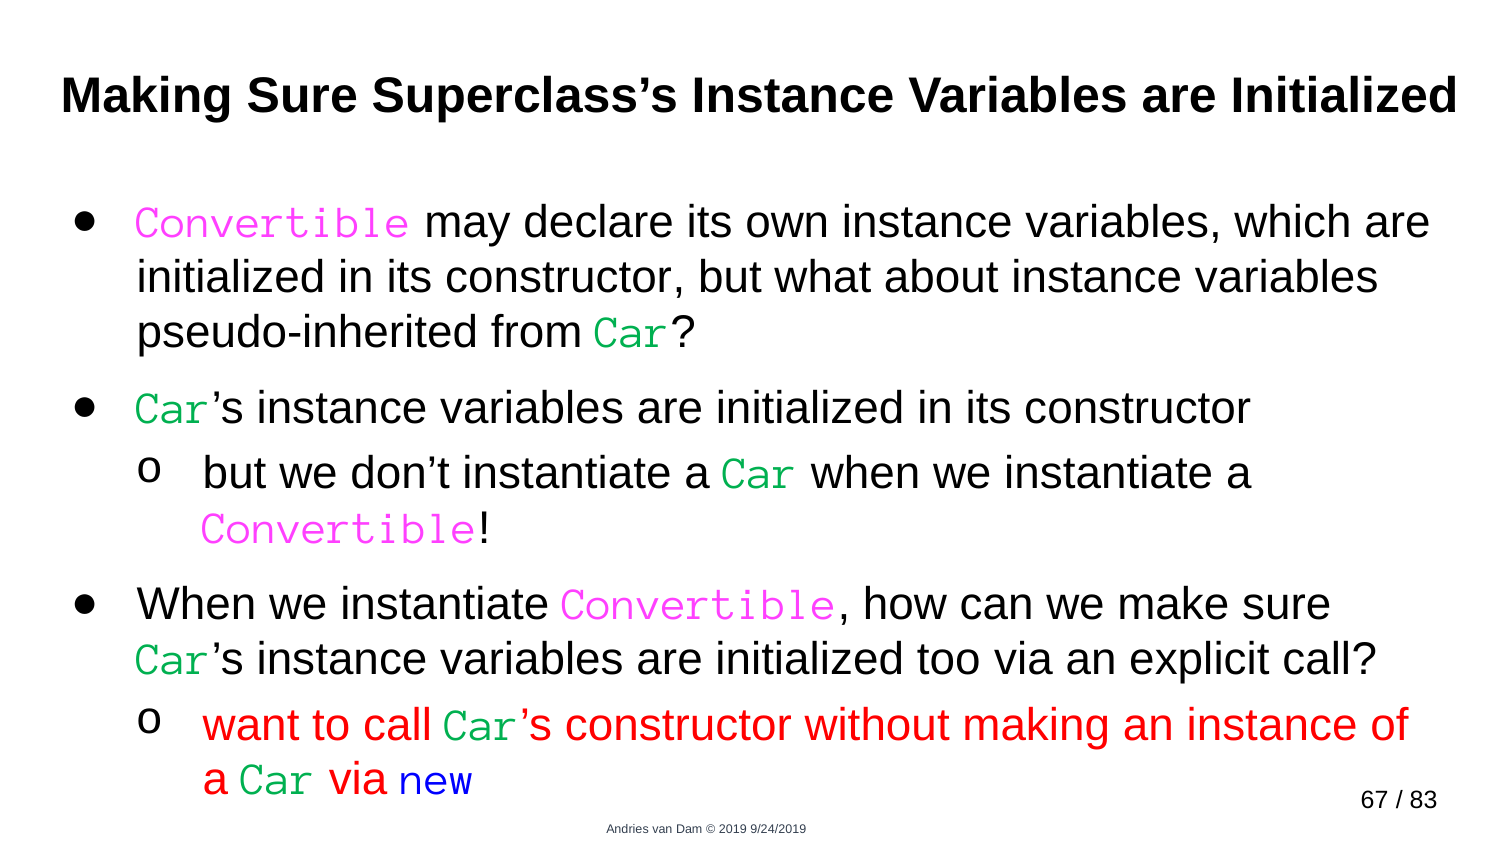

# Making Sure Superclass’s Instance Variables are Initialized
Convertible may declare its own instance variables, which are initialized in its constructor, but what about instance variables pseudo-inherited from Car?
Car’s instance variables are initialized in its constructor
but we don’t instantiate a Car when we instantiate a Convertible!
When we instantiate Convertible, how can we make sure Car’s instance variables are initialized too via an explicit call?
want to call Car’s constructor without making an instance of a Car via new